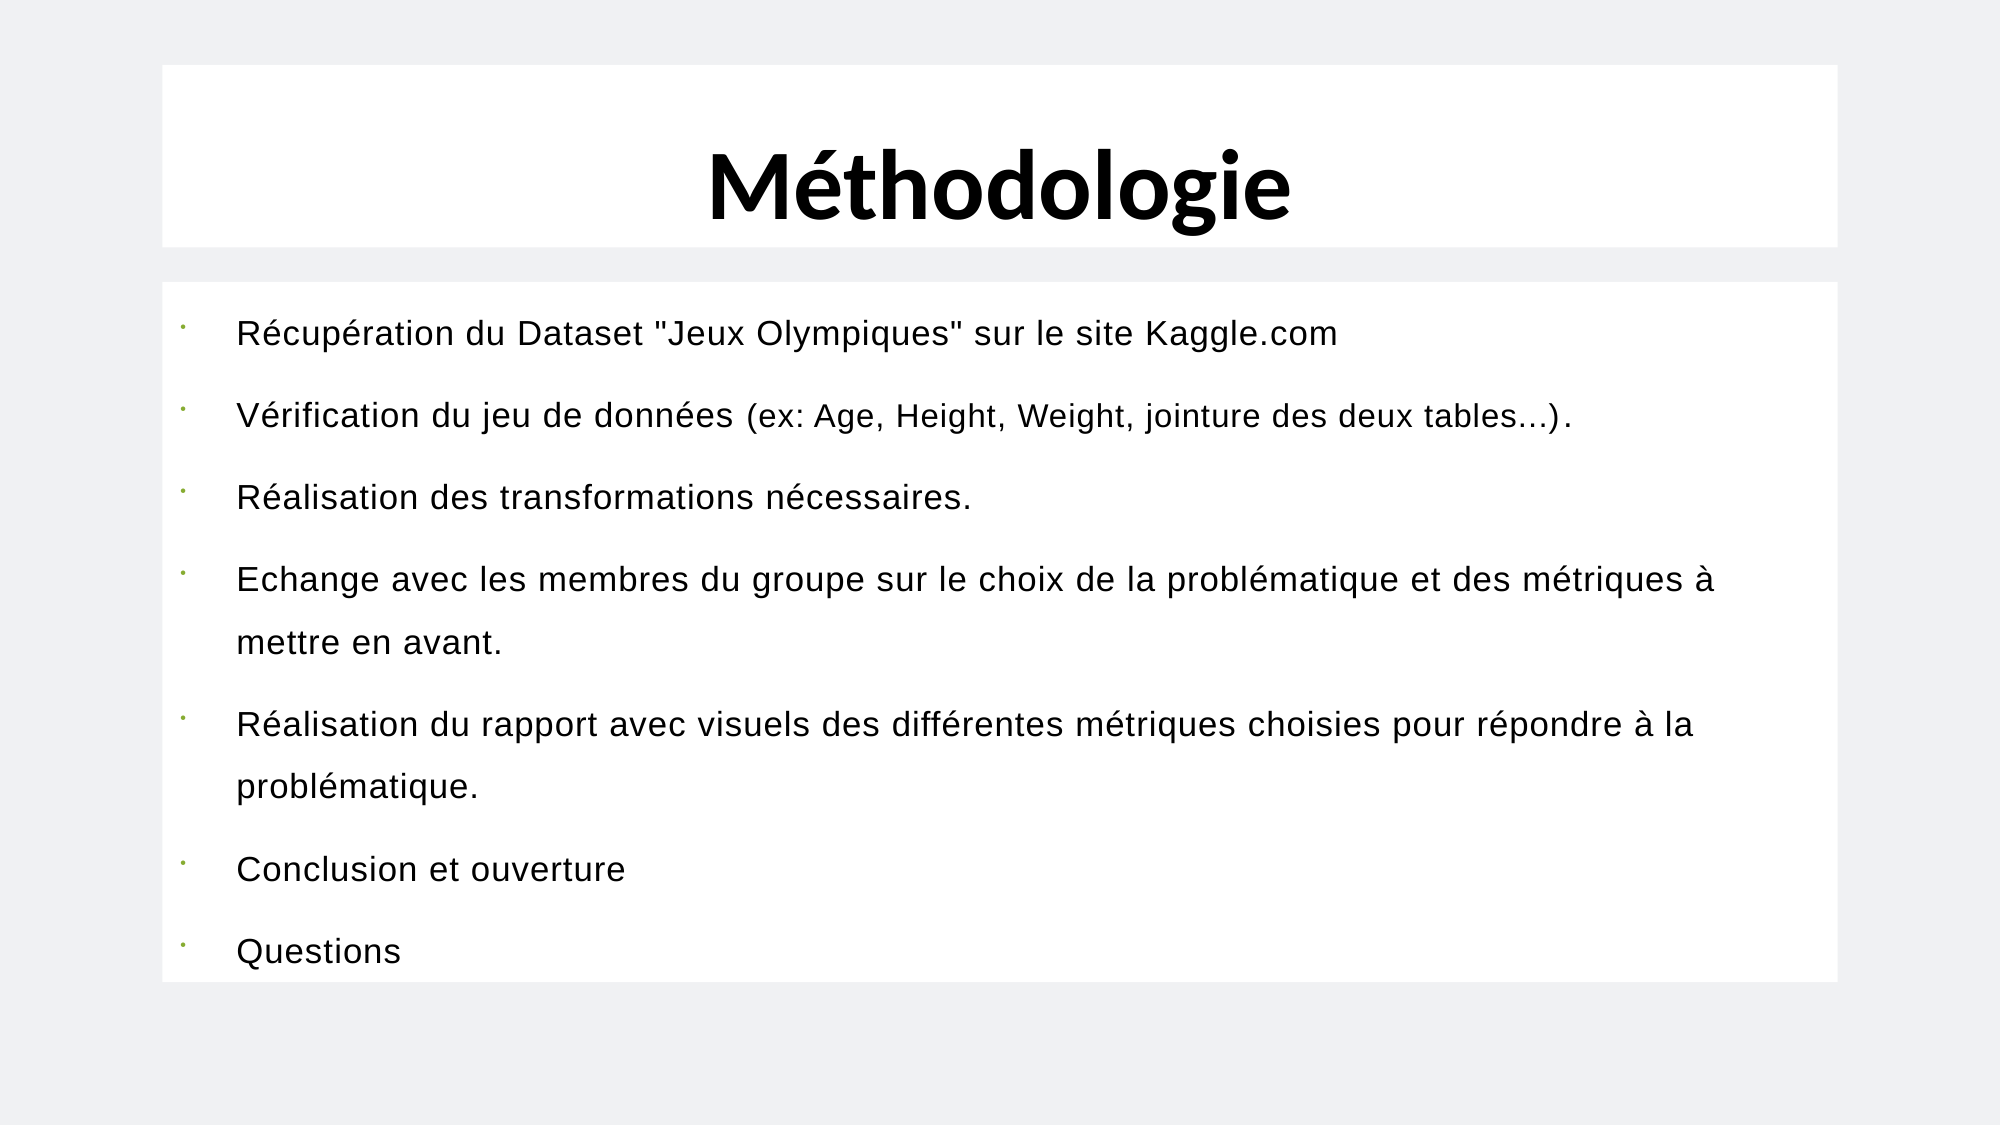

# Méthodologie
Récupération du Dataset "Jeux Olympiques" sur le site Kaggle.com
Vérification du jeu de données (ex: Age, Height, Weight, jointure des deux tables...).
Réalisation des transformations nécessaires.
Echange avec les membres du groupe sur le choix de la problématique et des métriques à mettre en avant.
Réalisation du rapport avec visuels des différentes métriques choisies pour répondre à la problématique.
Conclusion et ouverture
Questions